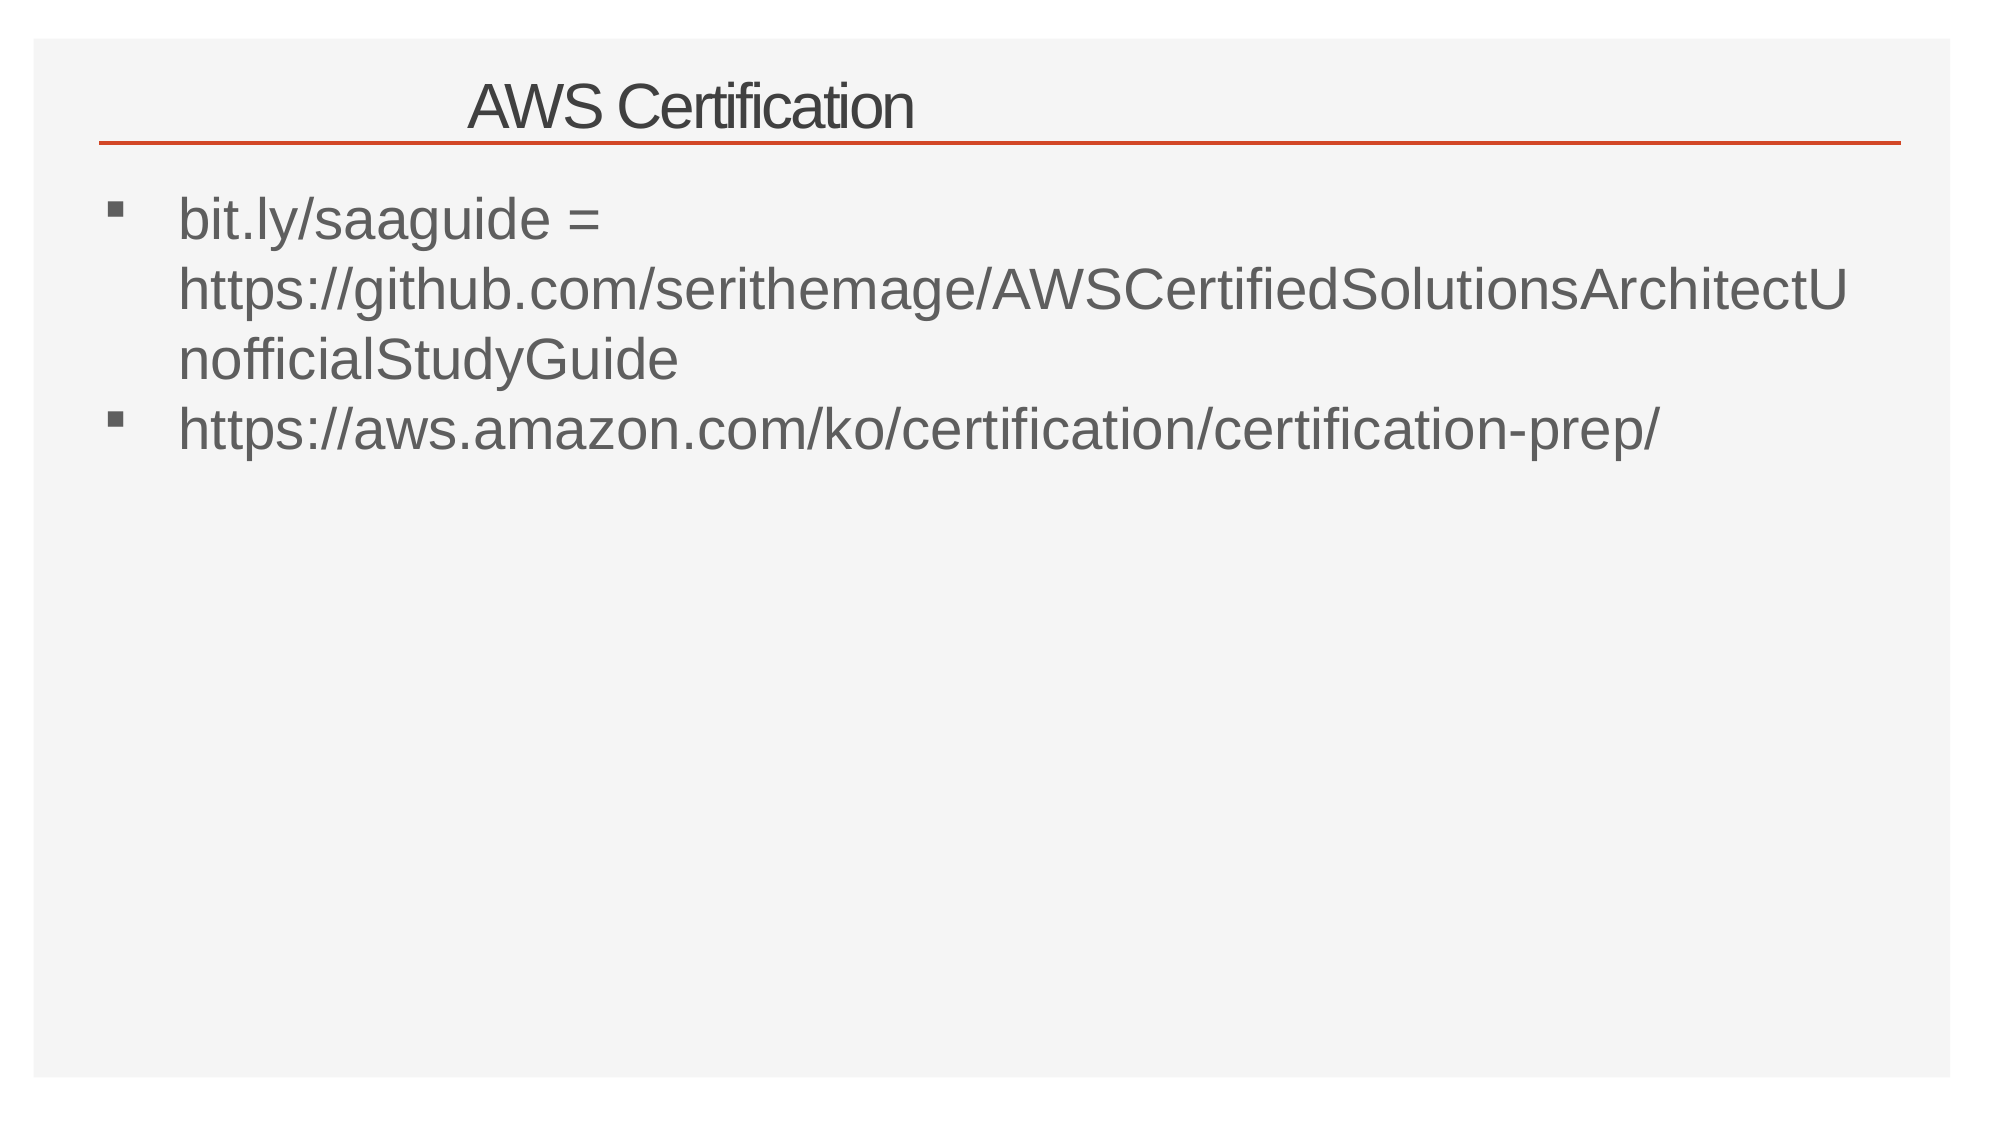

# AWS Certification
bit.ly/saaguide = https://github.com/serithemage/AWSCertifiedSolutionsArchitectUnofficialStudyGuide
https://aws.amazon.com/ko/certification/certification-prep/